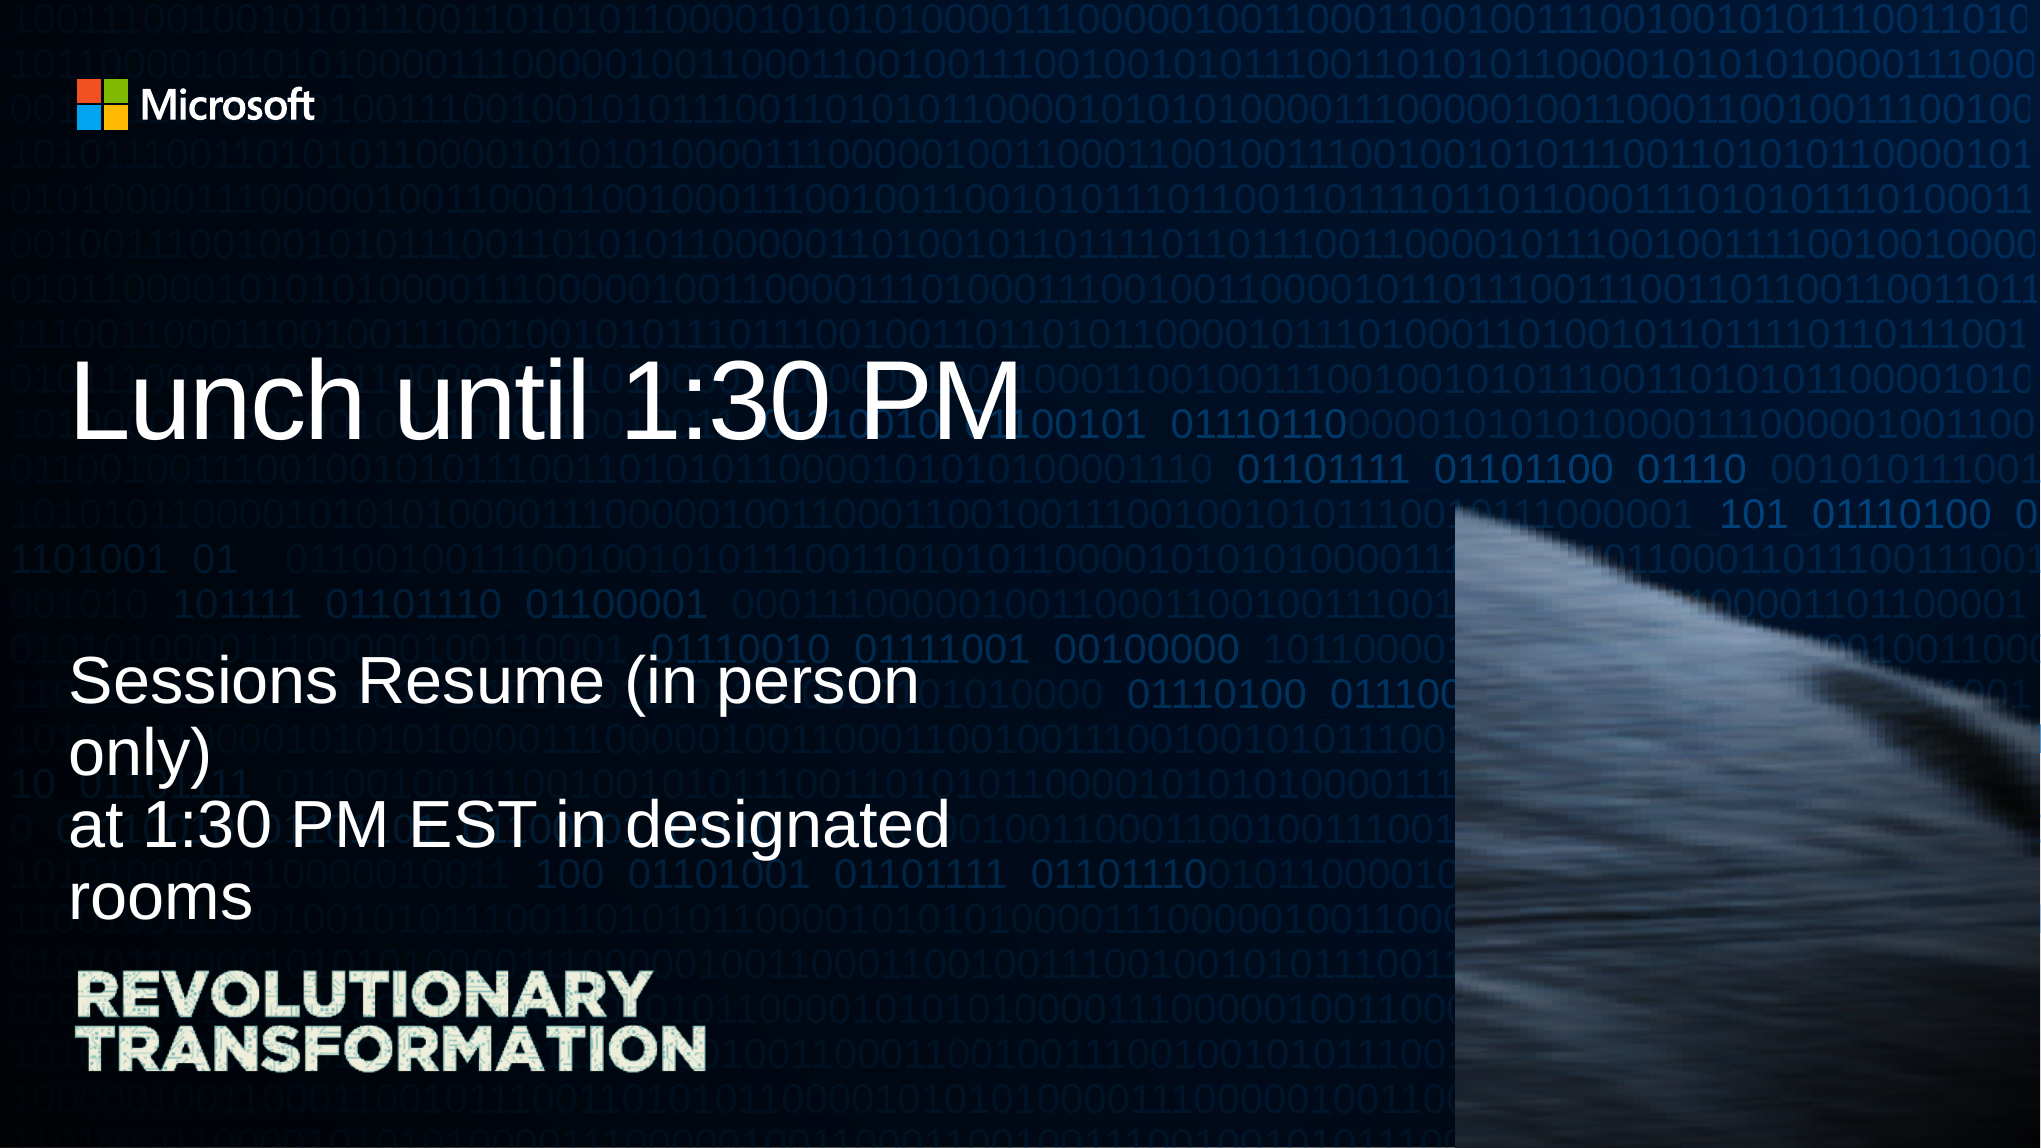

# Lunch until 1:30 PM
Sessions Resume (in person only)
at 1:30 PM EST in designated rooms